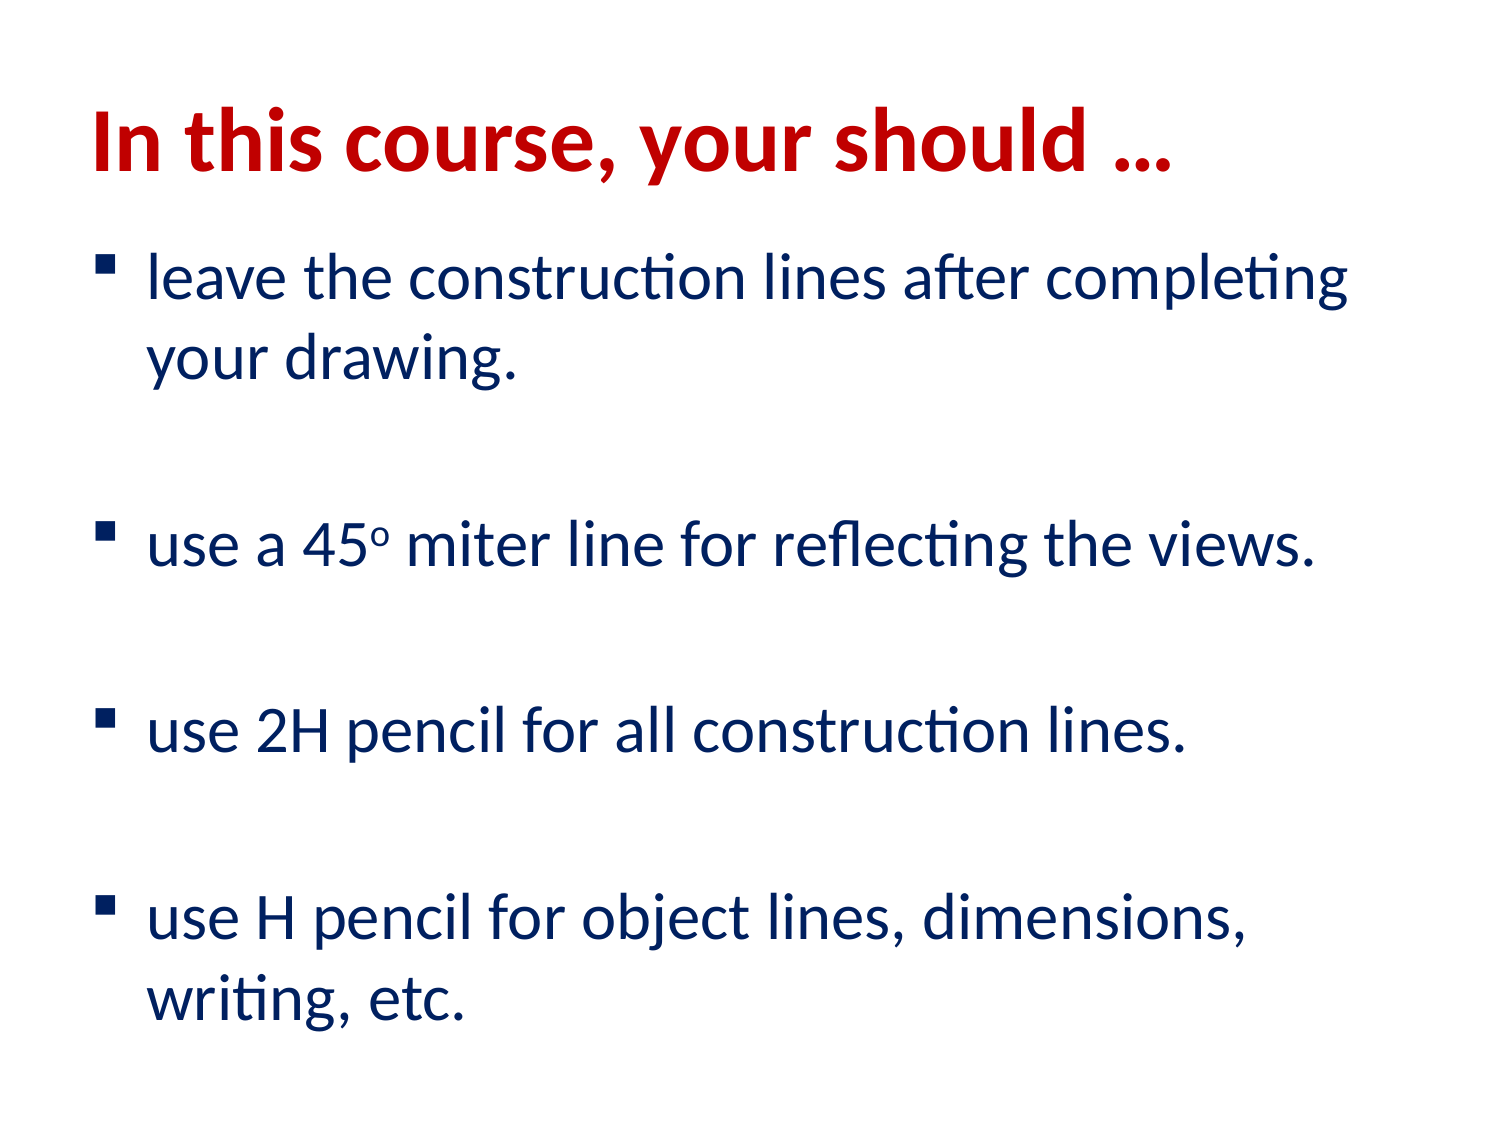

# In this course, your should …
leave the construction lines after completing your drawing.

use a 45o miter line for reflecting the views.

use 2H pencil for all construction lines.

use H pencil for object lines, dimensions, writing, etc.